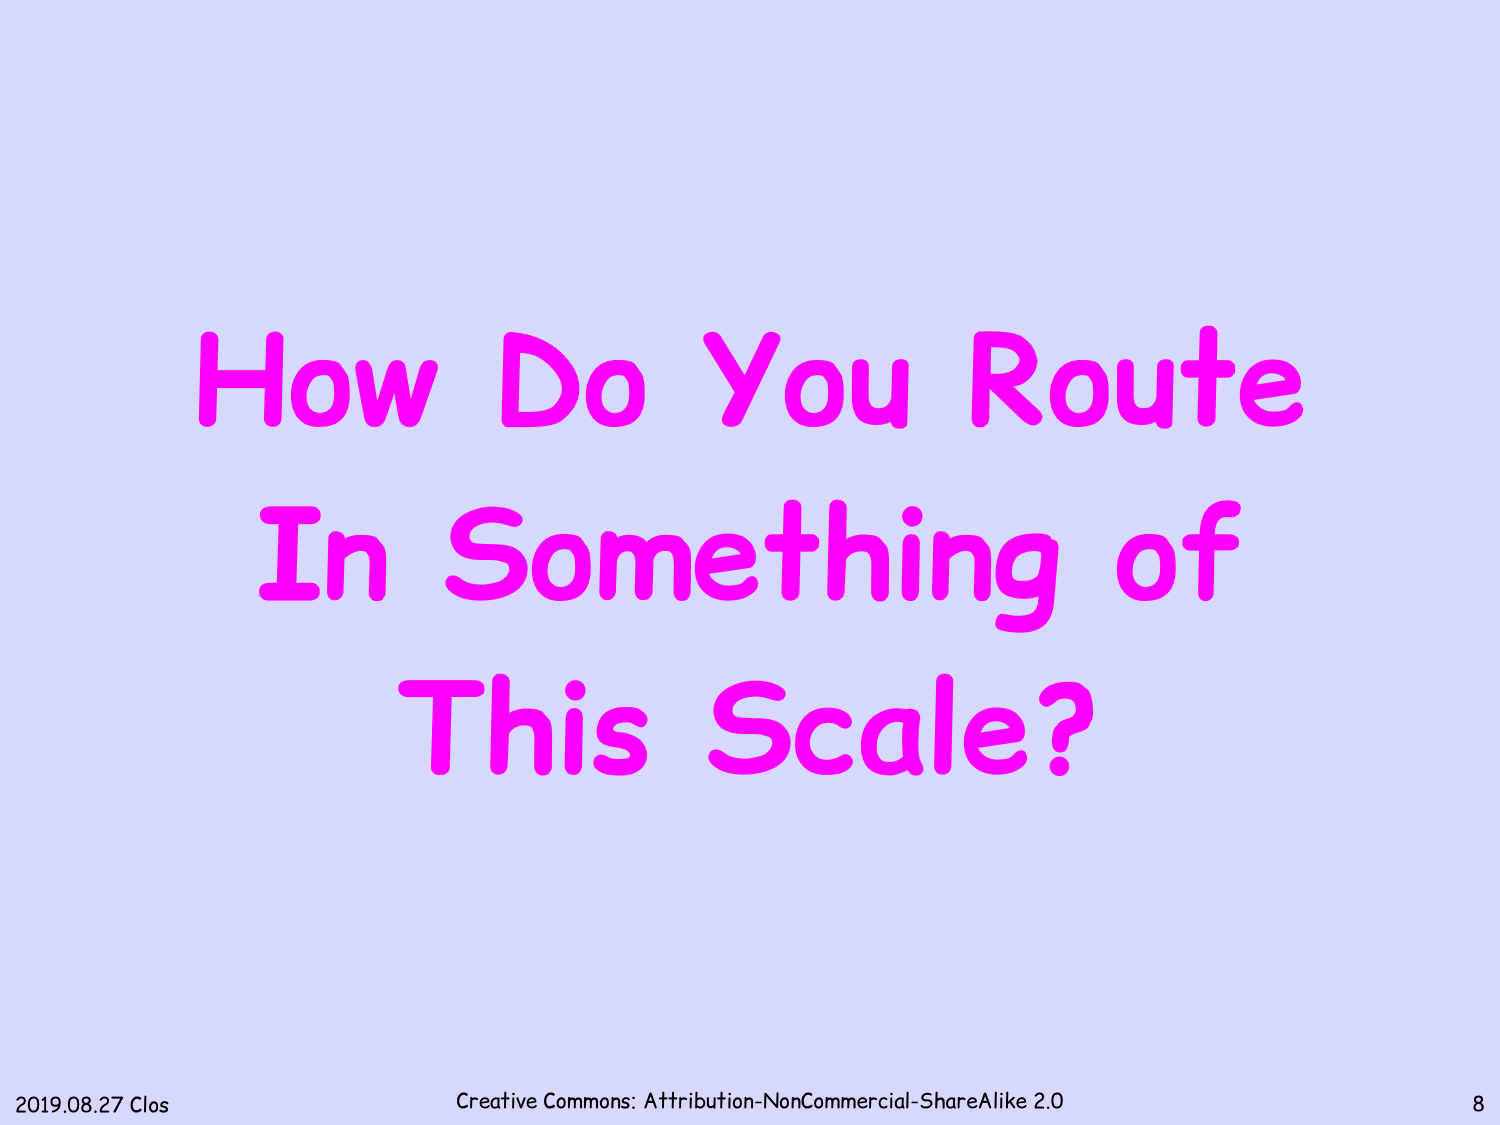

# How Do You Route In Something of This Scale?
8
2019.08.27 Clos
Creative Commons: Attribution-NonCommercial-ShareAlike 2.0